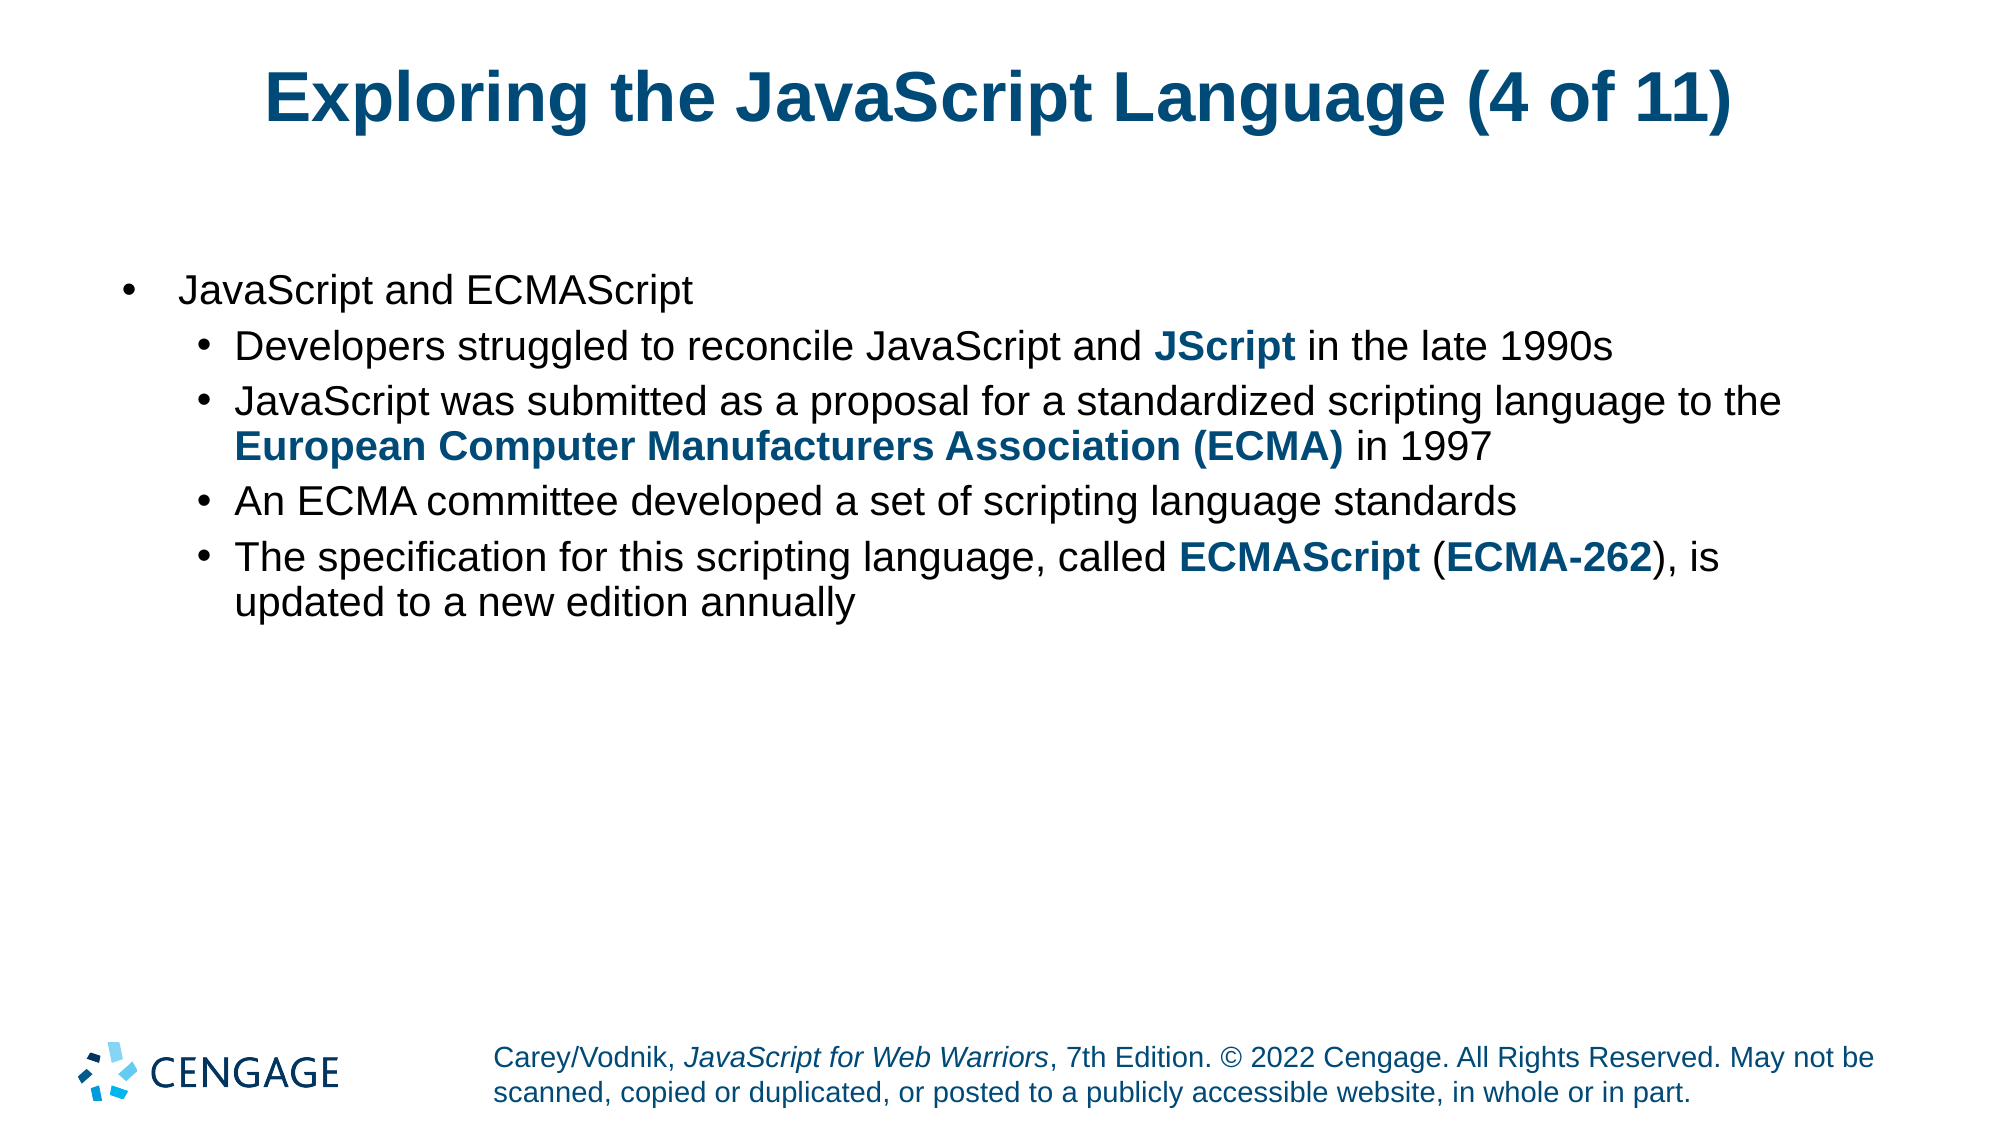

# Exploring the JavaScript Language (4 of 11)
JavaScript and ECMAScript
Developers struggled to reconcile JavaScript and JScript in the late 1990s
JavaScript was submitted as a proposal for a standardized scripting language to the European Computer Manufacturers Association (ECMA) in 1997
An ECMA committee developed a set of scripting language standards
The specification for this scripting language, called ECMAScript (ECMA-262), is updated to a new edition annually